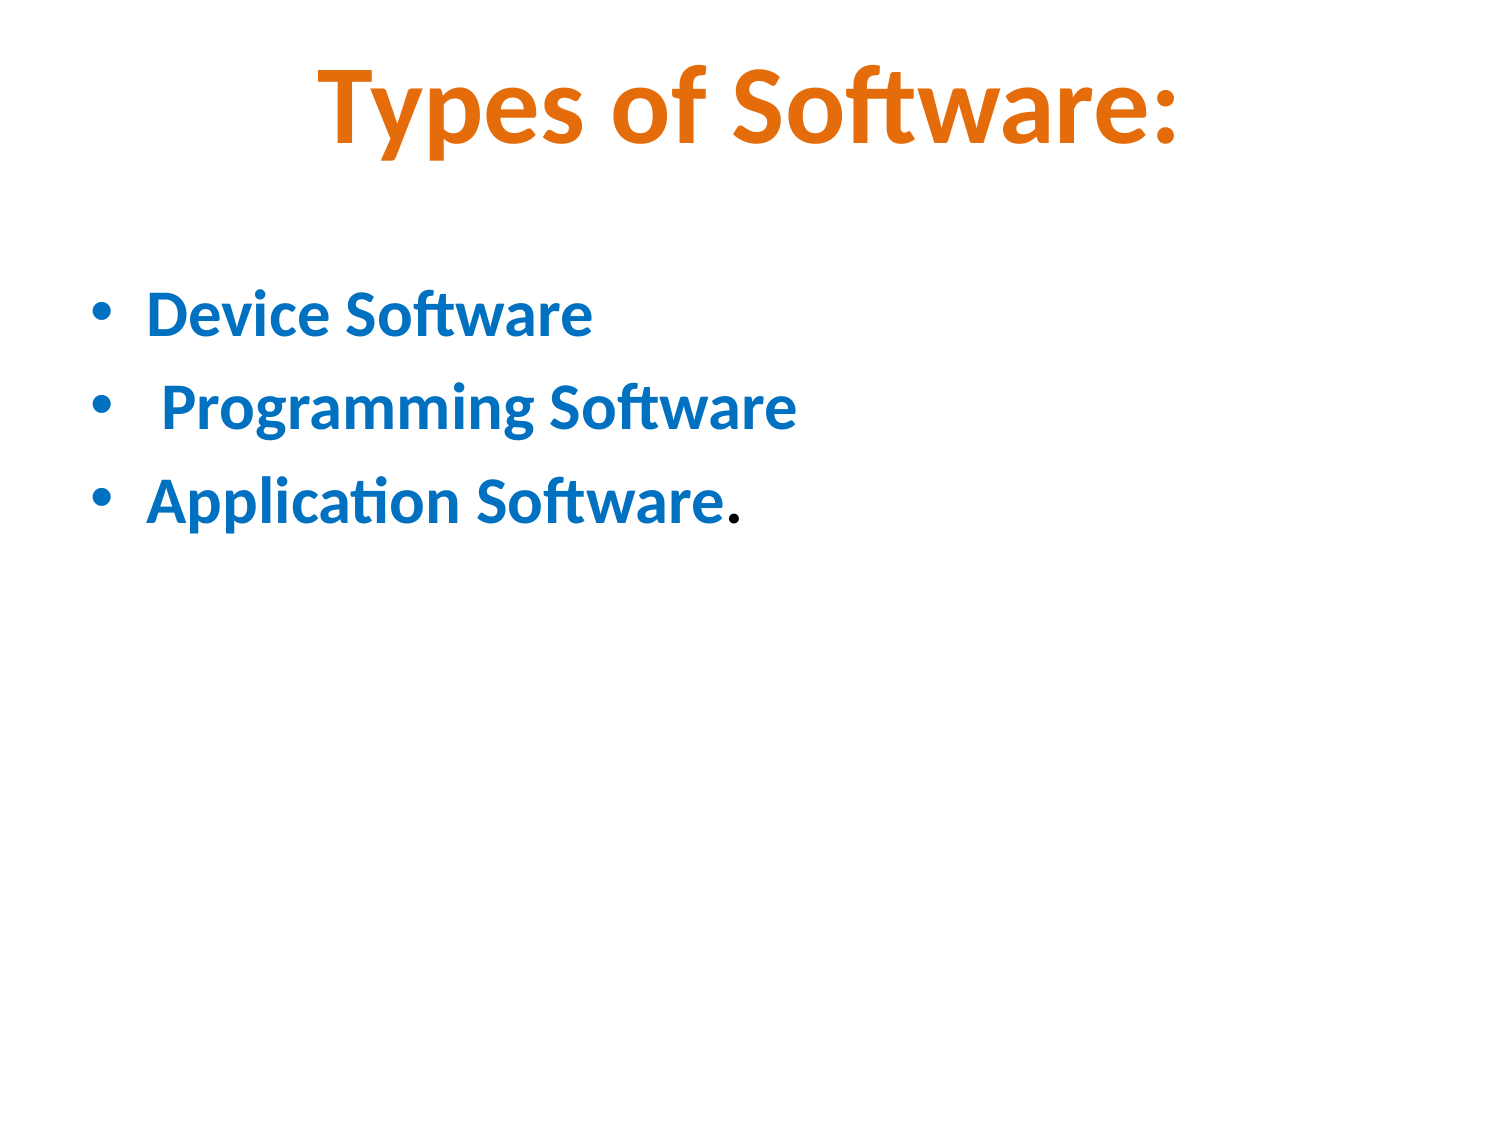

# Types of Software:
Device Software
 Programming Software
Application Software.